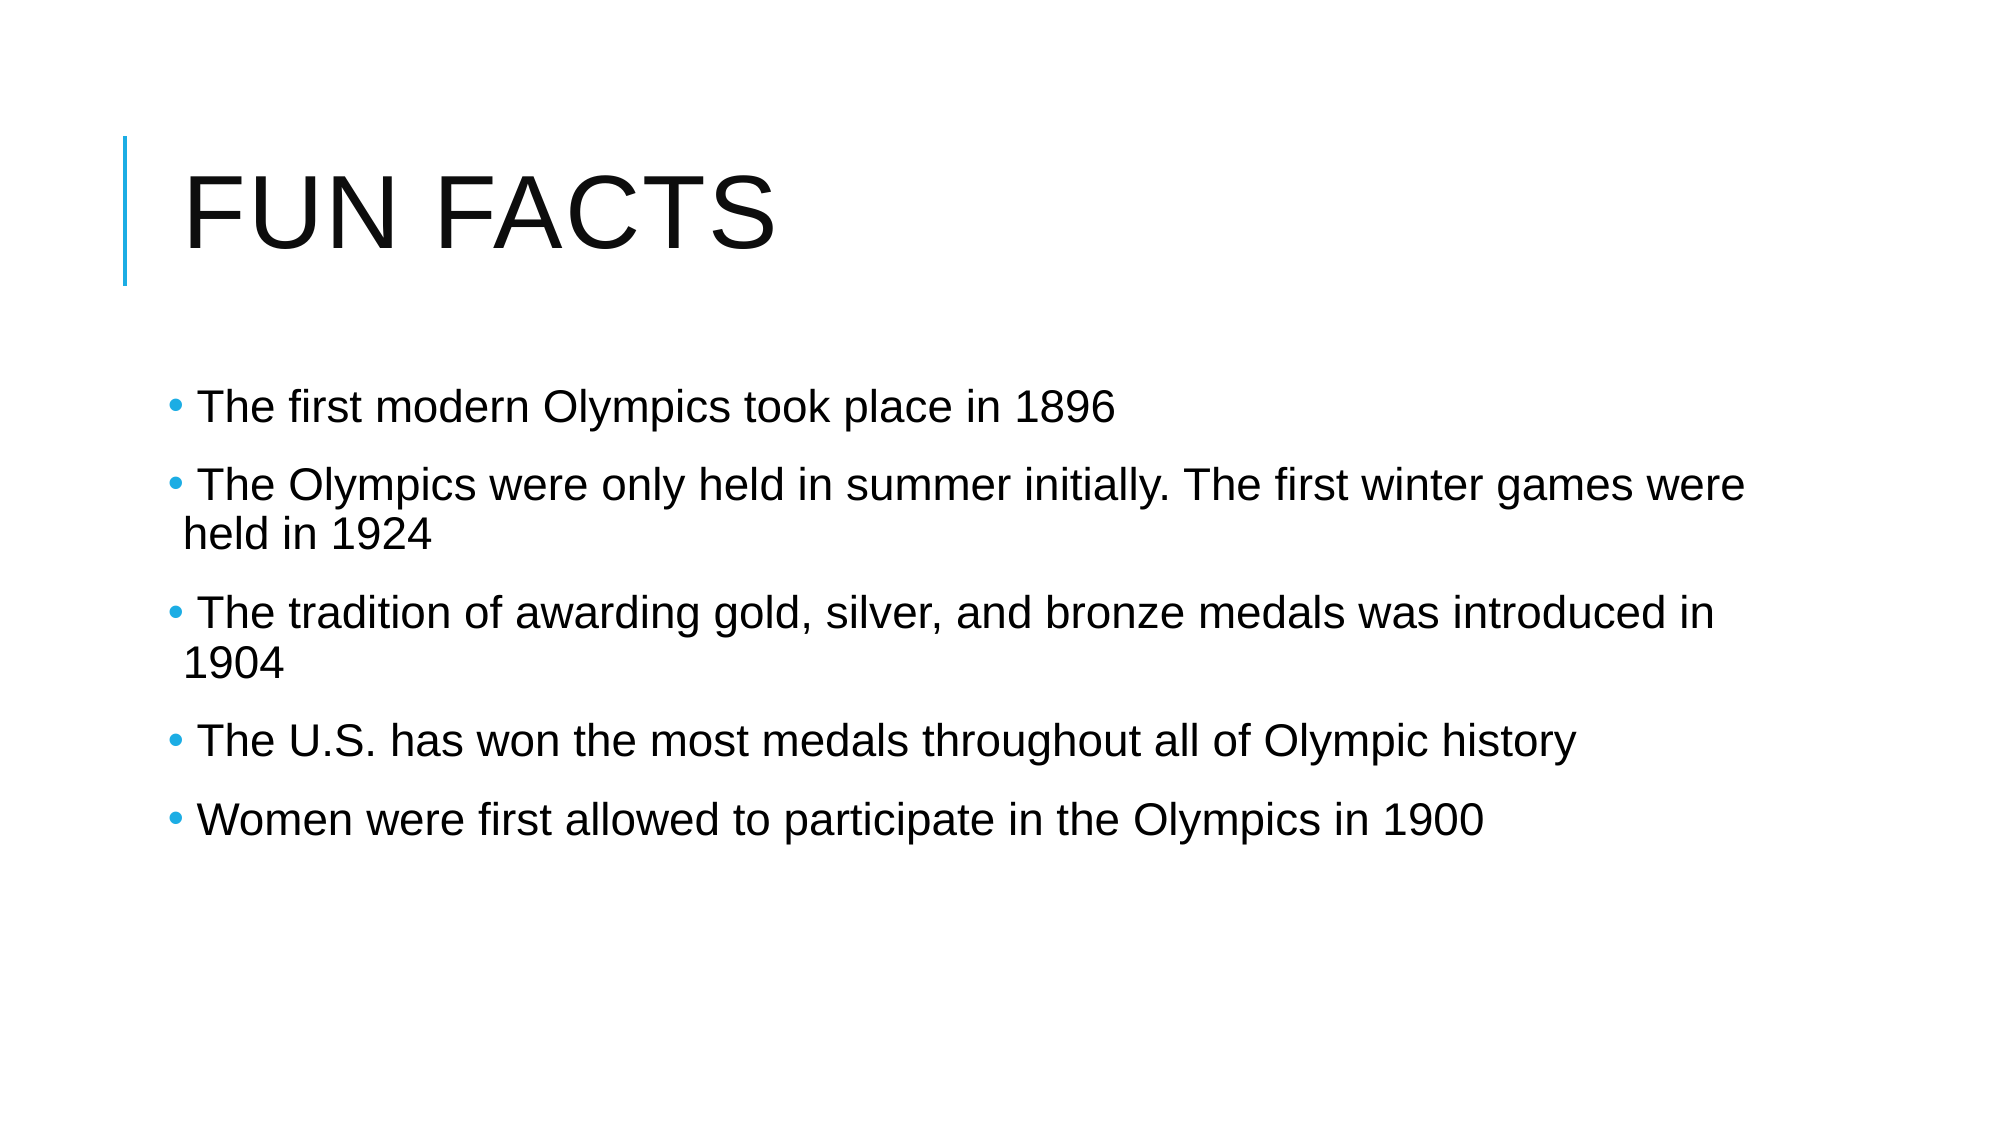

# Fun Facts
 The first modern Olympics took place in 1896
 The Olympics were only held in summer initially. The first winter games were held in 1924
 The tradition of awarding gold, silver, and bronze medals was introduced in 1904
 The U.S. has won the most medals throughout all of Olympic history
 Women were first allowed to participate in the Olympics in 1900